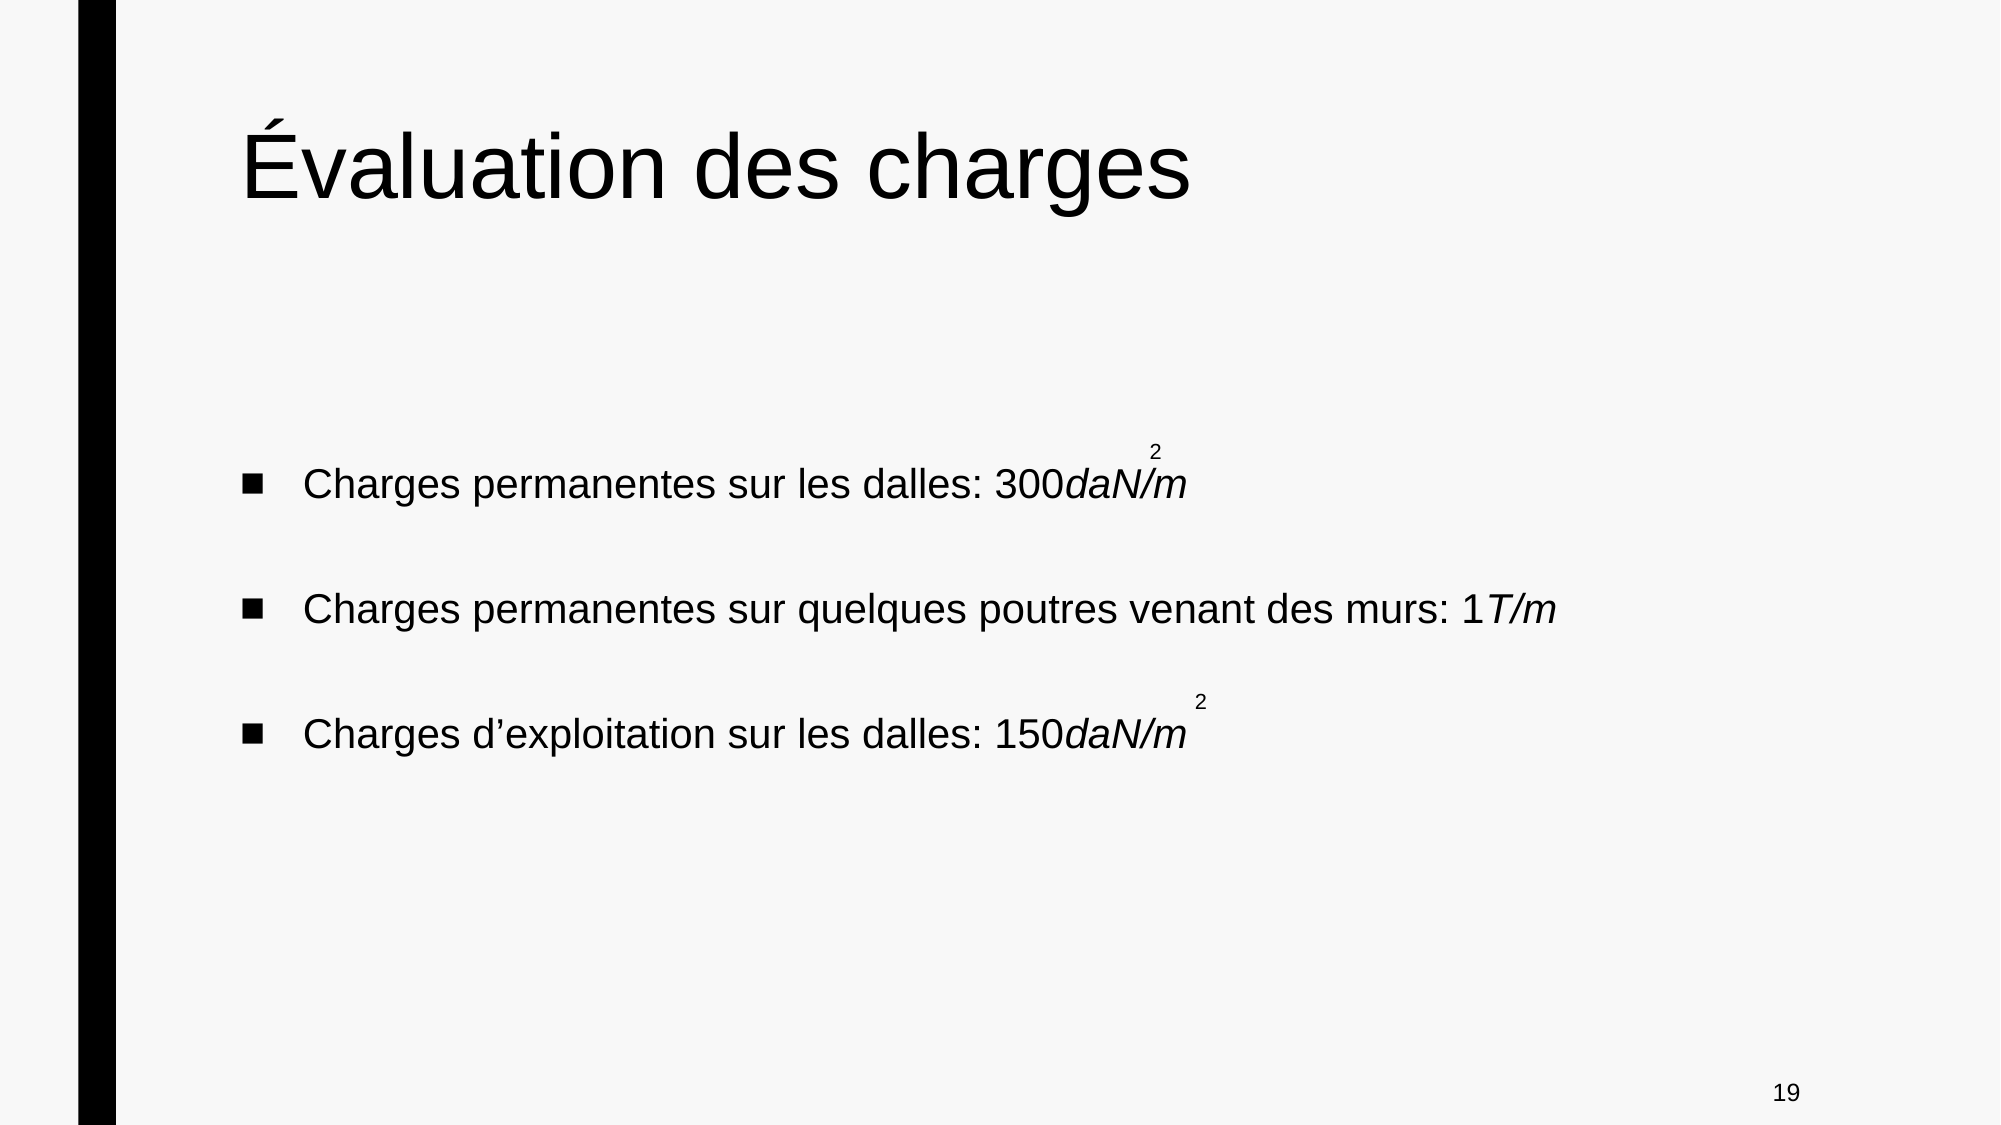

# Évaluation des charges
Charges permanentes sur les dalles: 300daN/m
Charges permanentes sur quelques poutres venant des murs: 1T/m
Charges d’exploitation sur les dalles: 150daN/m
2
2
19